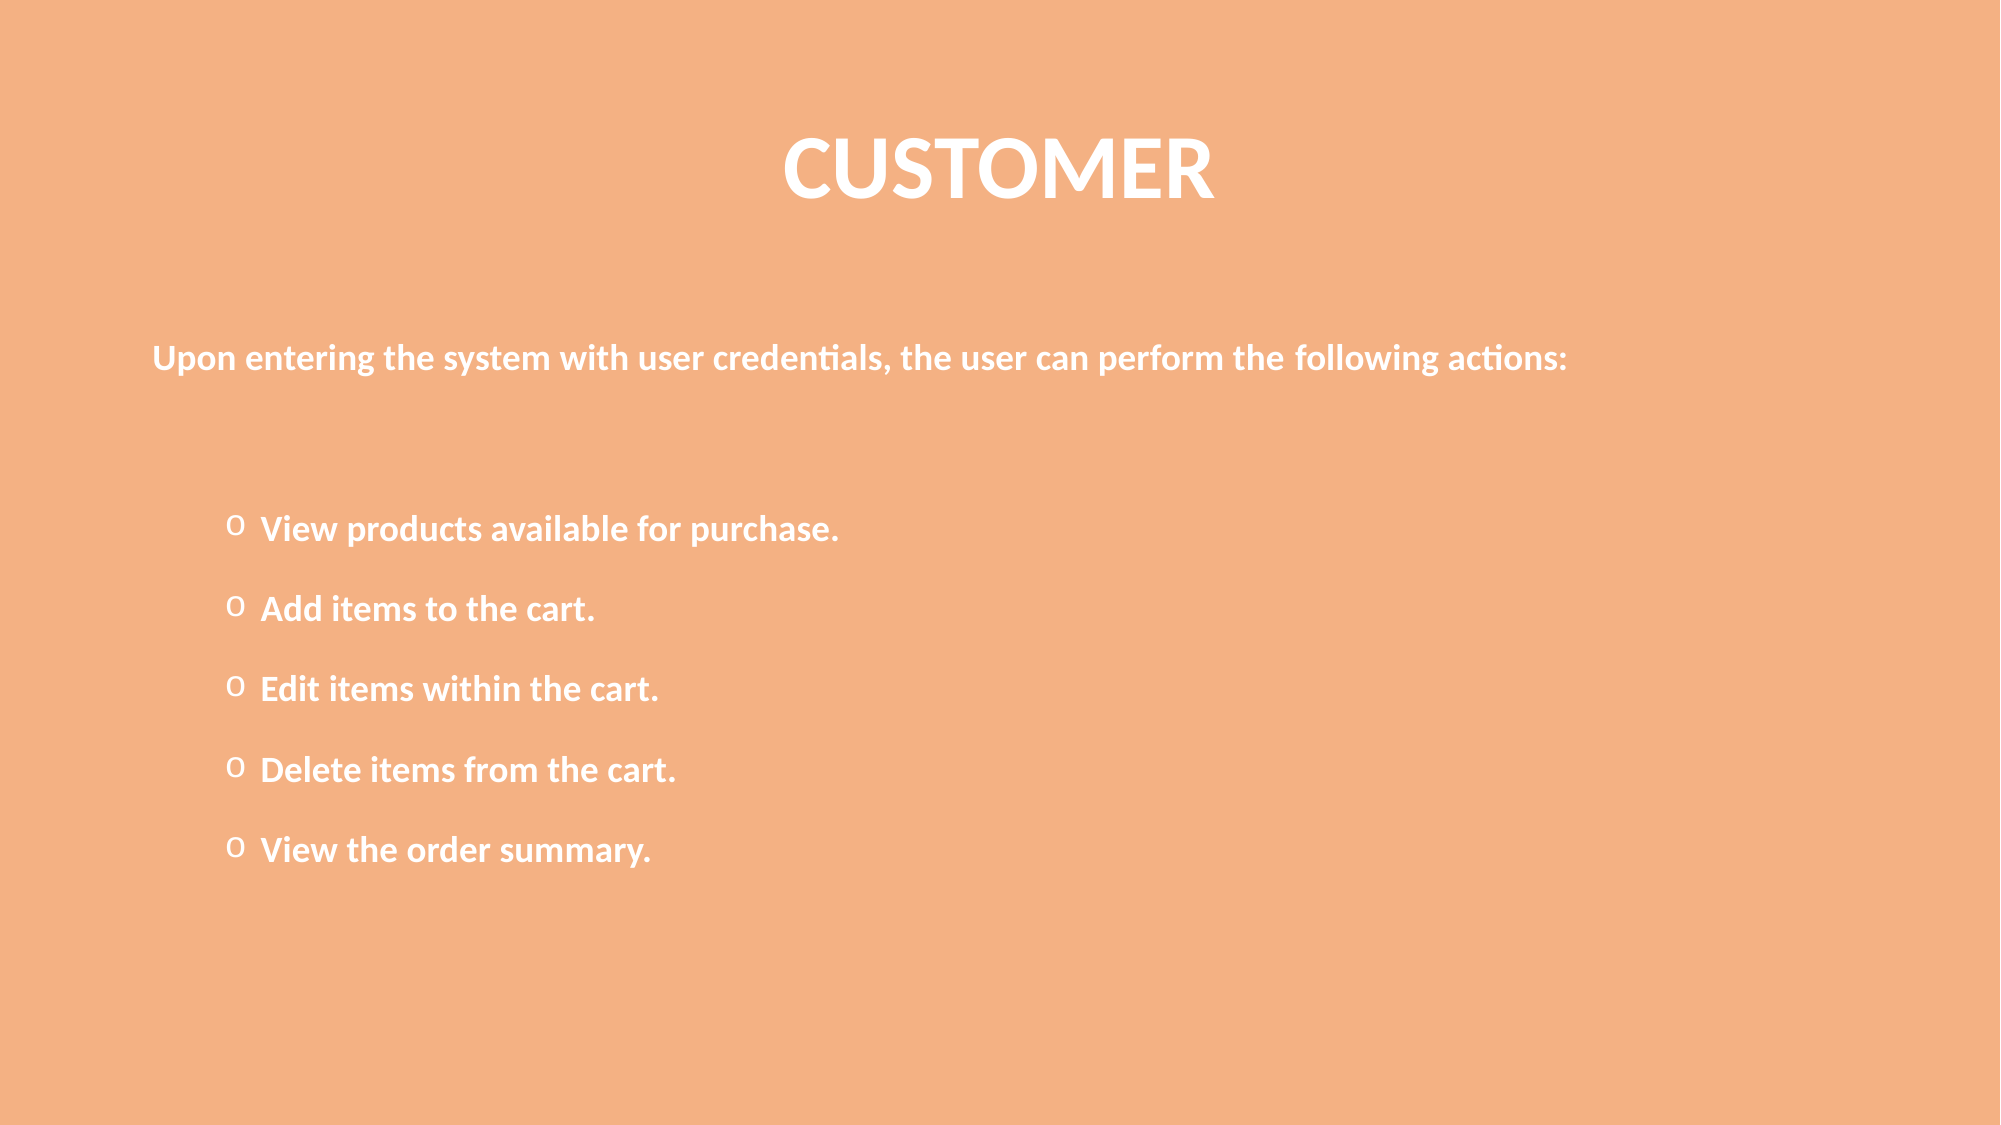

# CUSTOMER
Upon entering the system with user credentials, the user can perform the following actions:

View products available for purchase.
Add items to the cart.
Edit items within the cart.
Delete items from the cart.
View the order summary.